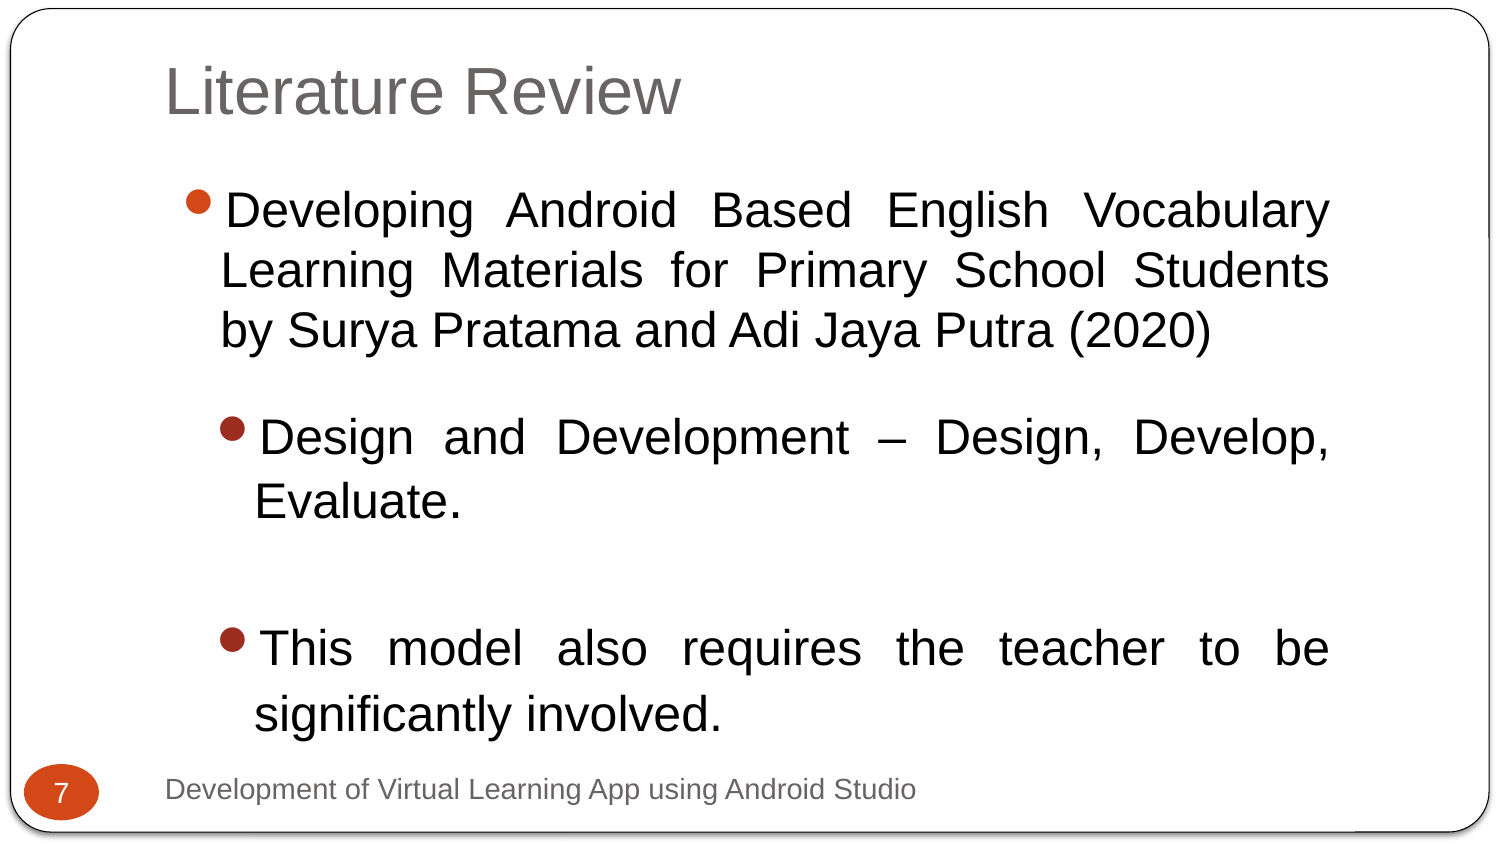

# Literature Review
Developing Android Based English Vocabulary Learning Materials for Primary School Students by Surya Pratama and Adi Jaya Putra (2020)

Design and Development – Design, Develop, Evaluate.

This model also requires the teacher to be significantly involved.
Development of Virtual Learning App using Android Studio
7